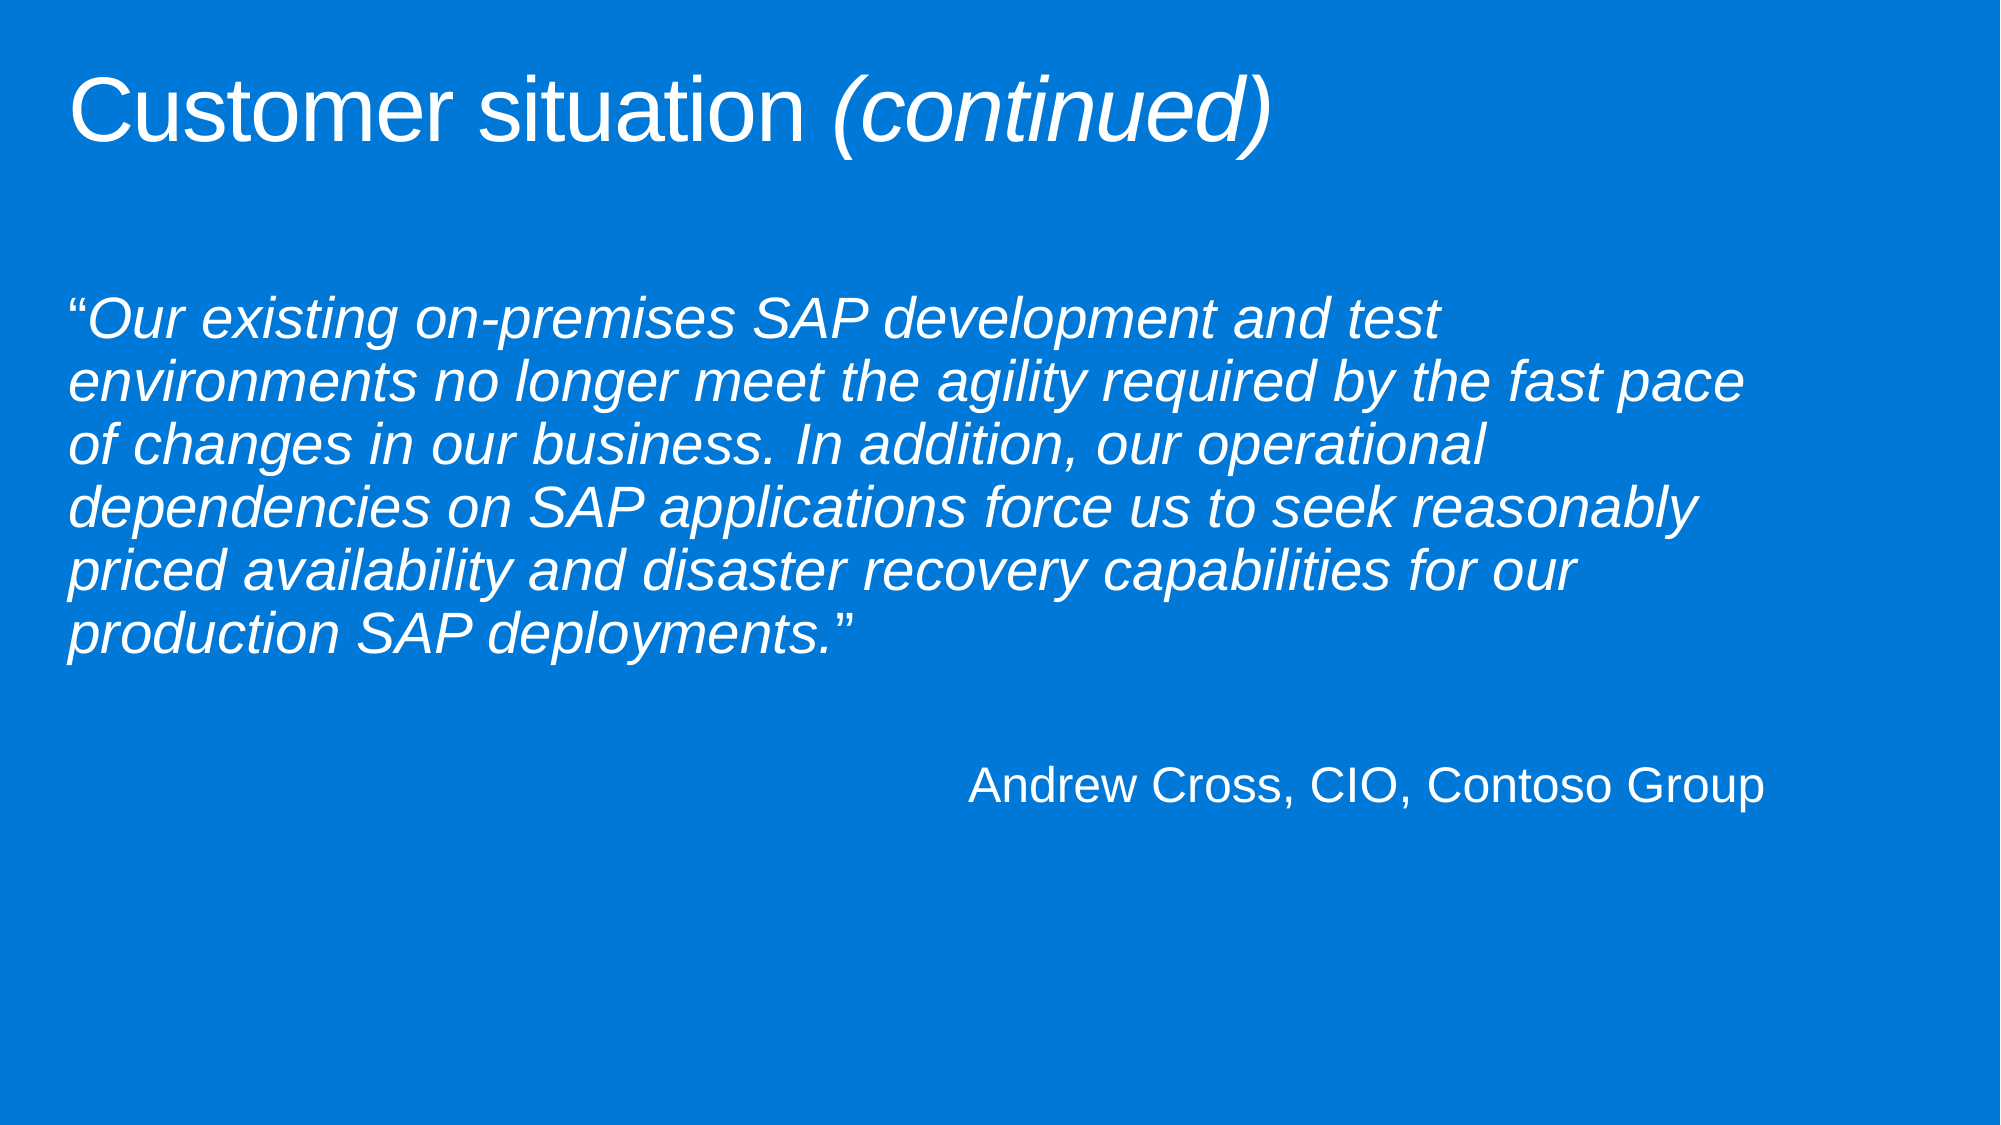

# Customer situation (continued)
“Our existing on-premises SAP development and test environments no longer meet the agility required by the fast pace of changes in our business. In addition, our operational dependencies on SAP applications force us to seek reasonably priced availability and disaster recovery capabilities for our production SAP deployments.”

						Andrew Cross, CIO, Contoso Group